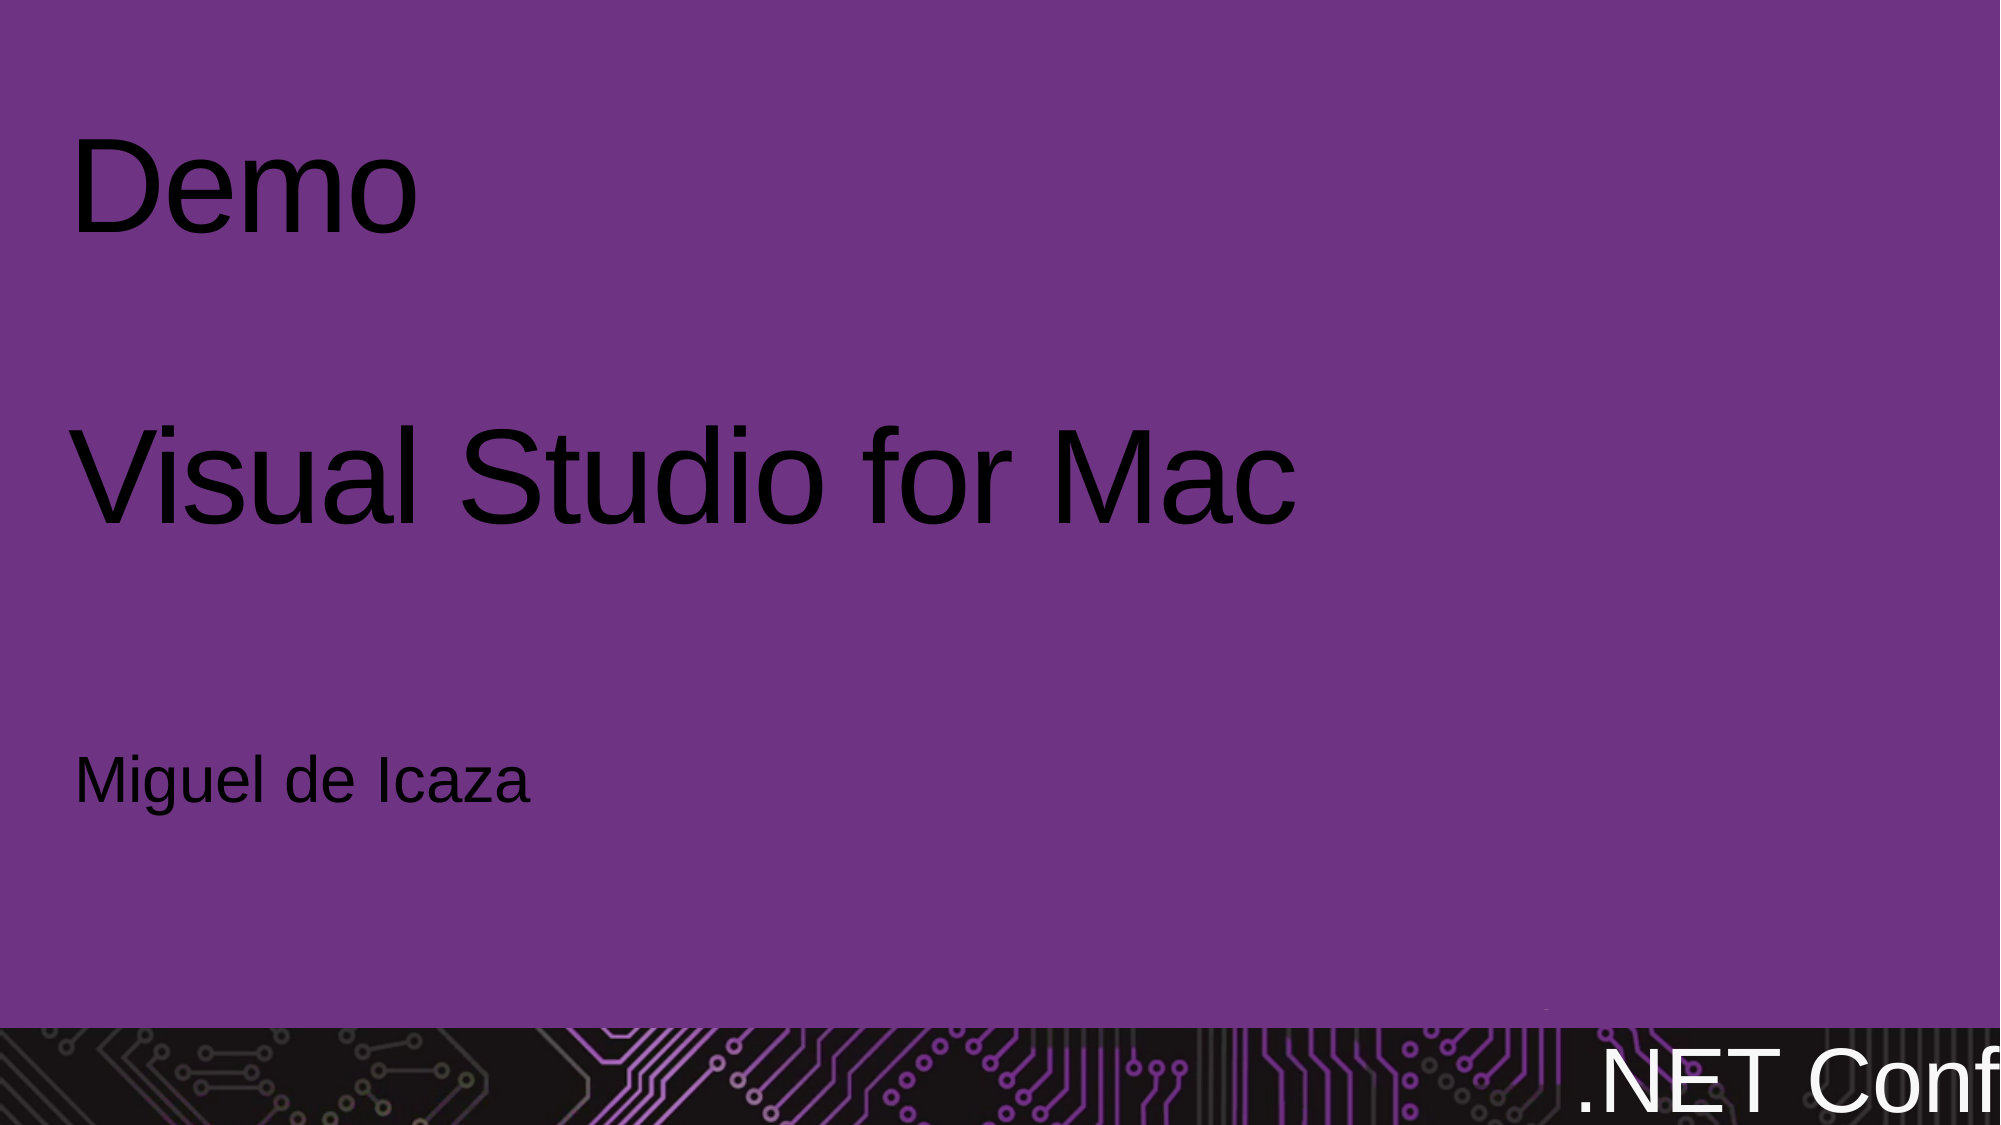

# Demo Visual Studio for Mac
Miguel de Icaza